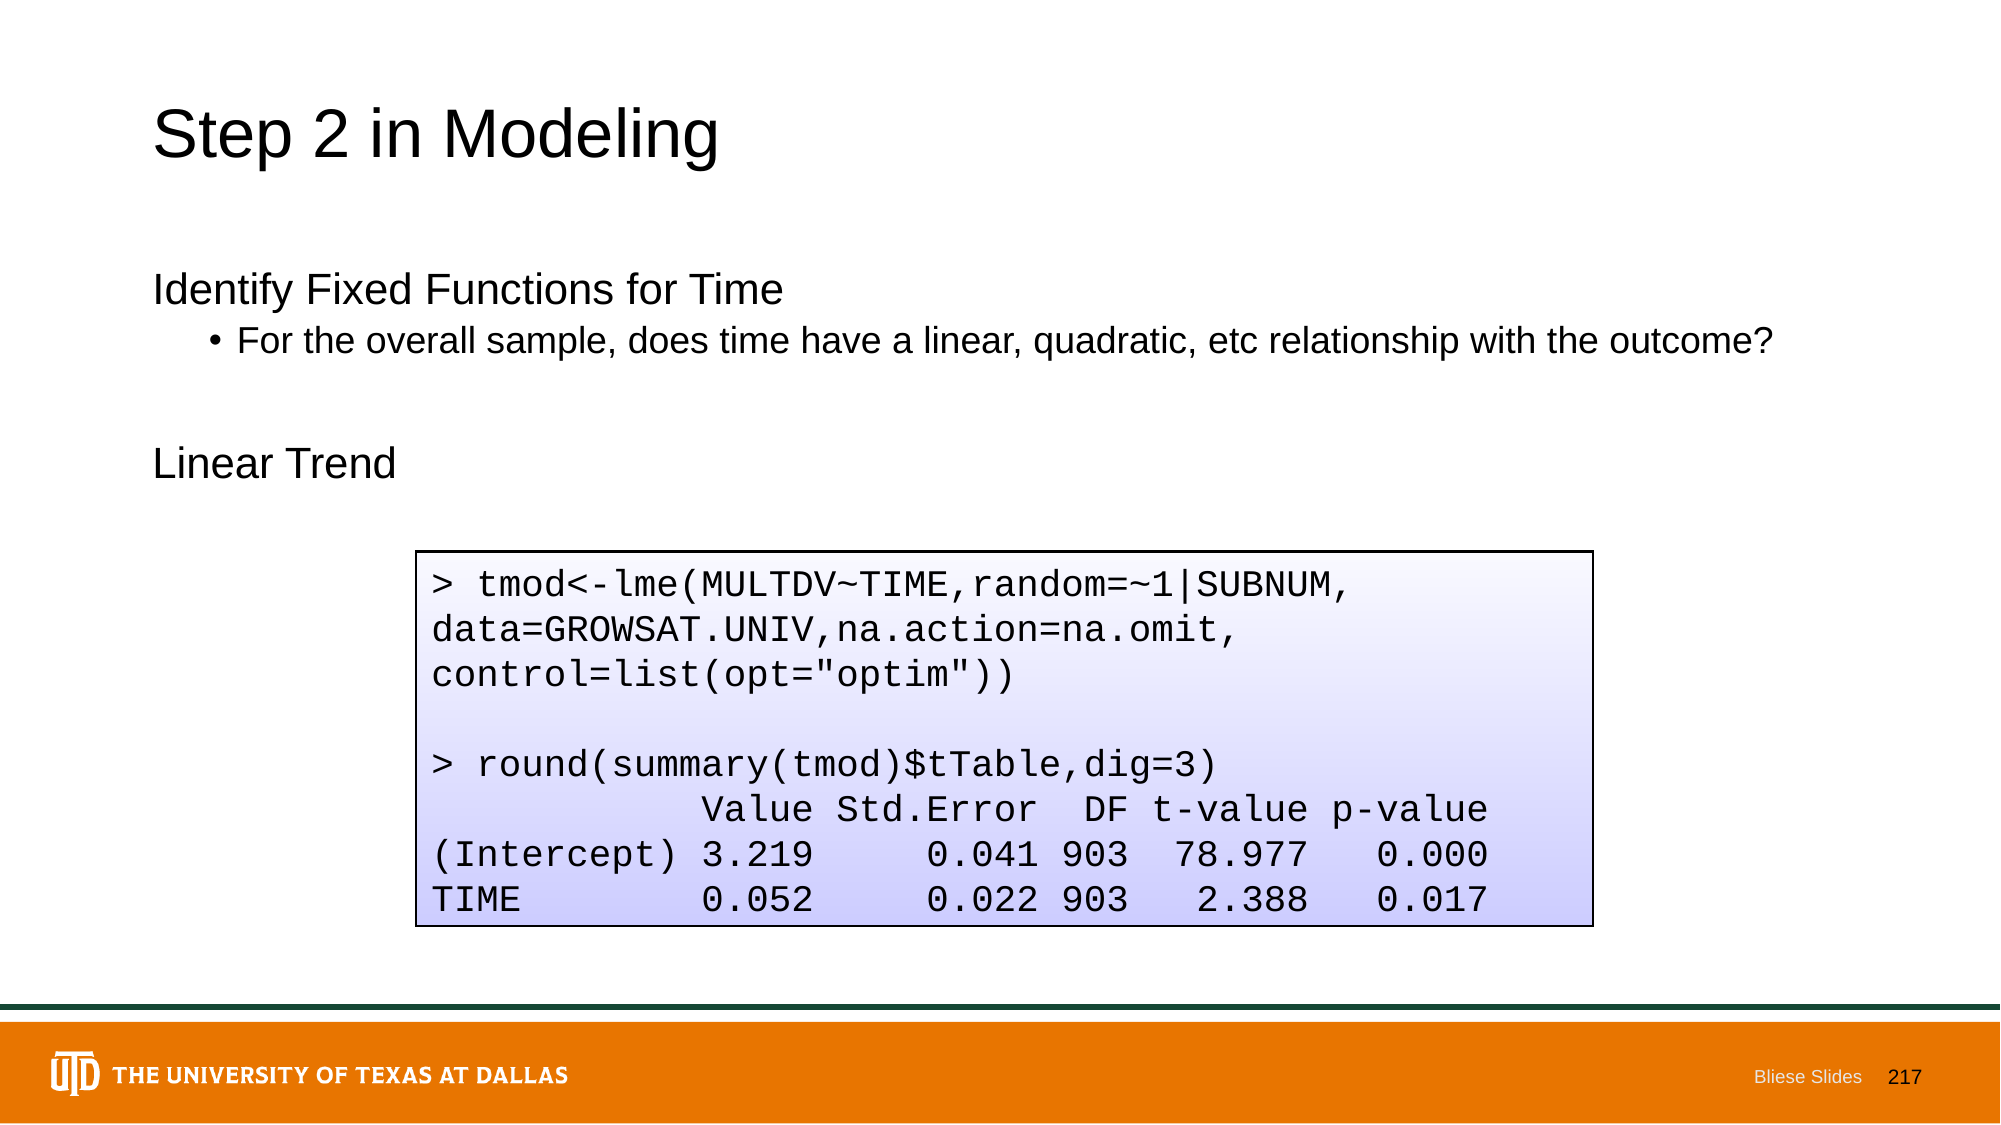

# Step 2 in Modeling
Identify Fixed Functions for Time
For the overall sample, does time have a linear, quadratic, etc relationship with the outcome?

Linear Trend

> tmod<-lme(MULTDV~TIME,random=~1|SUBNUM,
data=GROWSAT.UNIV,na.action=na.omit, control=list(opt="optim"))

> round(summary(tmod)$tTable,dig=3)
            Value Std.Error  DF t-value p-value
(Intercept) 3.219     0.041 903  78.977   0.000
TIME        0.052     0.022 903   2.388   0.017
Bliese Slides
217